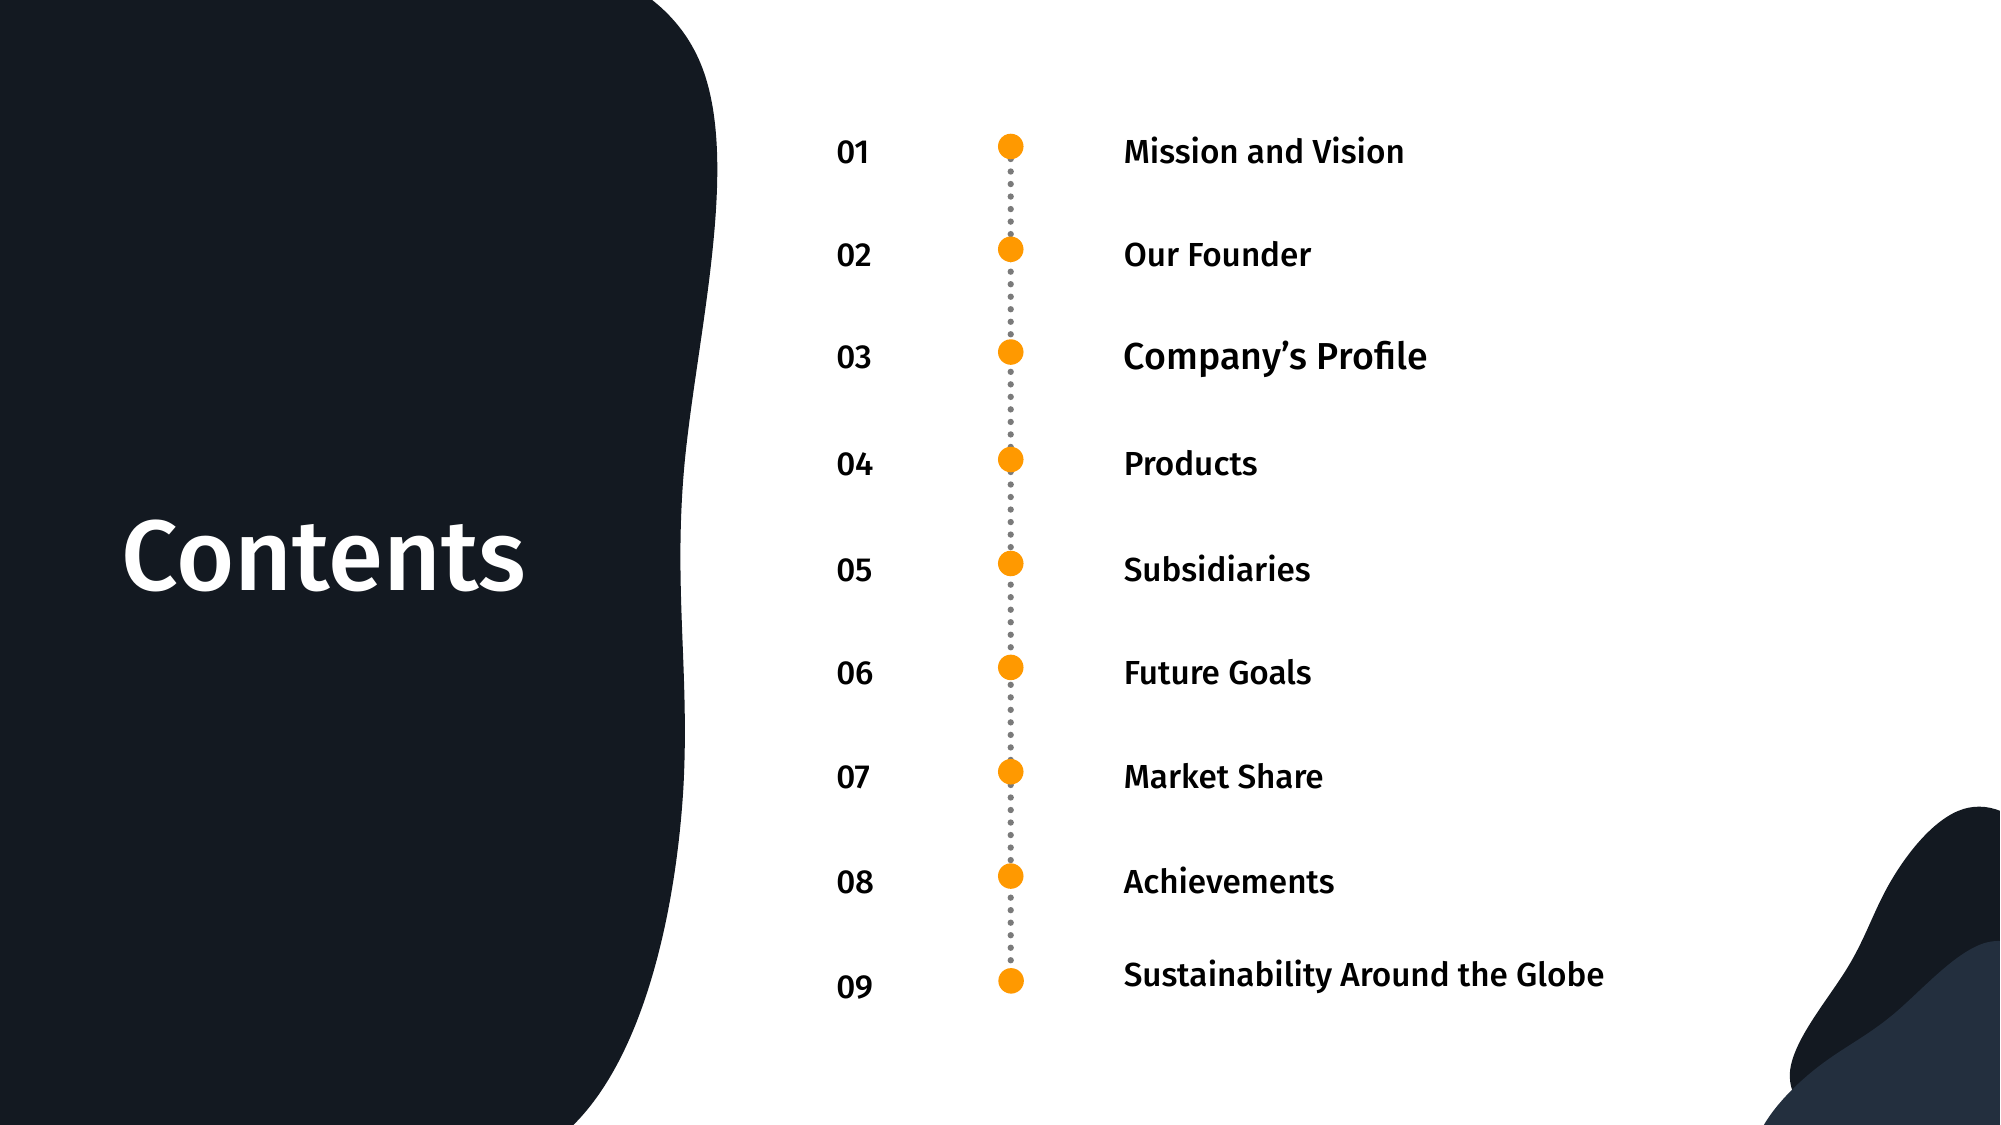

01
Mission and Vision

02
Our Founder
03
Company’s Profile
04
Products
Contents
05
Subsidiaries
06
Future Goals
07
Market Share

08
Achievements

09
Sustainability Around the Globe